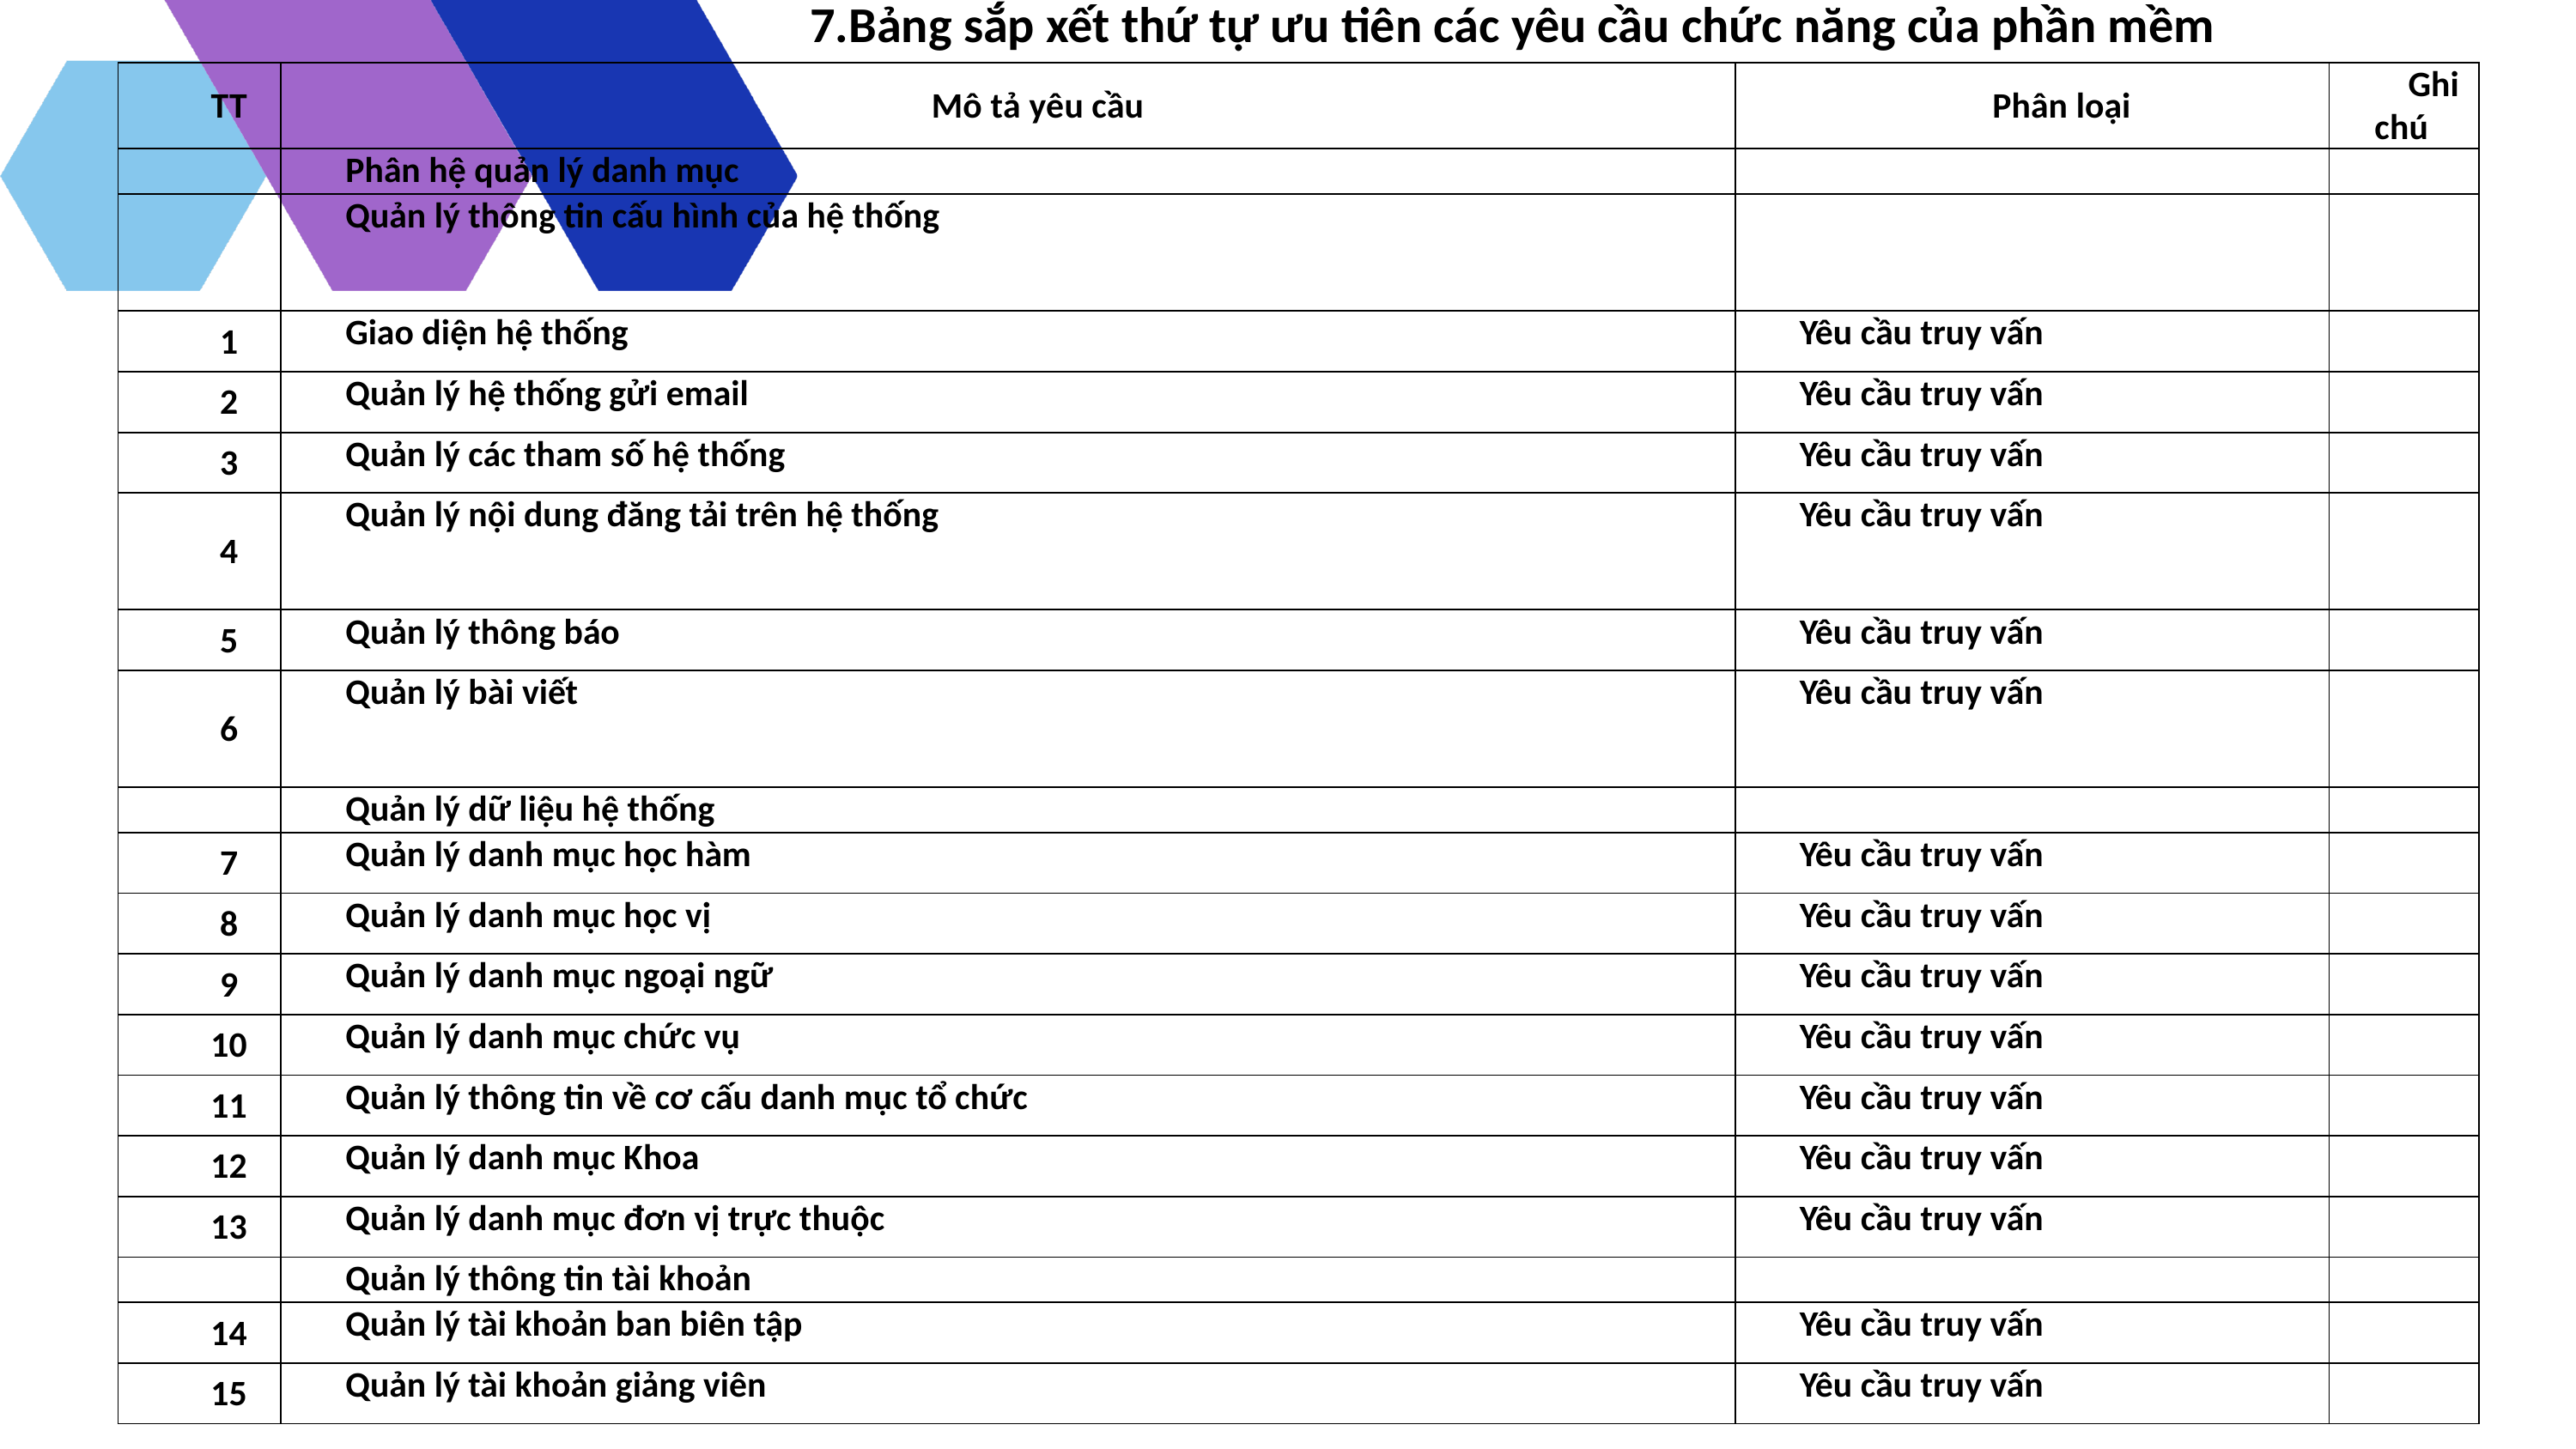

7.Bảng sắp xết thứ tự ưu tiên các yêu cầu chức năng của phần mềm
| TT | Mô tả yêu cầu | Phân loại | Ghi chú |
| --- | --- | --- | --- |
|  | Phân hệ quản lý danh mục |  |  |
|  | Quản lý thông tin cấu hình của hệ thống |  |  |
| 1 | Giao diện hệ thống | Yêu cầu truy vấn |  |
| 2 | Quản lý hệ thống gửi email | Yêu cầu truy vấn |  |
| 3 | Quản lý các tham số hệ thống | Yêu cầu truy vấn |  |
| 4 | Quản lý nội dung đăng tải trên hệ thống | Yêu cầu truy vấn |  |
| 5 | Quản lý thông báo | Yêu cầu truy vấn |  |
| 6 | Quản lý bài viết | Yêu cầu truy vấn |  |
|  | Quản lý dữ liệu hệ thống |  |  |
| 7 | Quản lý danh mục học hàm | Yêu cầu truy vấn |  |
| 8 | Quản lý danh mục học vị | Yêu cầu truy vấn |  |
| 9 | Quản lý danh mục ngoại ngữ | Yêu cầu truy vấn |  |
| 10 | Quản lý danh mục chức vụ | Yêu cầu truy vấn |  |
| 11 | Quản lý thông tin về cơ cấu danh mục tổ chức | Yêu cầu truy vấn |  |
| 12 | Quản lý danh mục Khoa | Yêu cầu truy vấn |  |
| 13 | Quản lý danh mục đơn vị trực thuộc | Yêu cầu truy vấn |  |
|  | Quản lý thông tin tài khoản |  |  |
| 14 | Quản lý tài khoản ban biên tập | Yêu cầu truy vấn |  |
| 15 | Quản lý tài khoản giảng viên | Yêu cầu truy vấn |  |